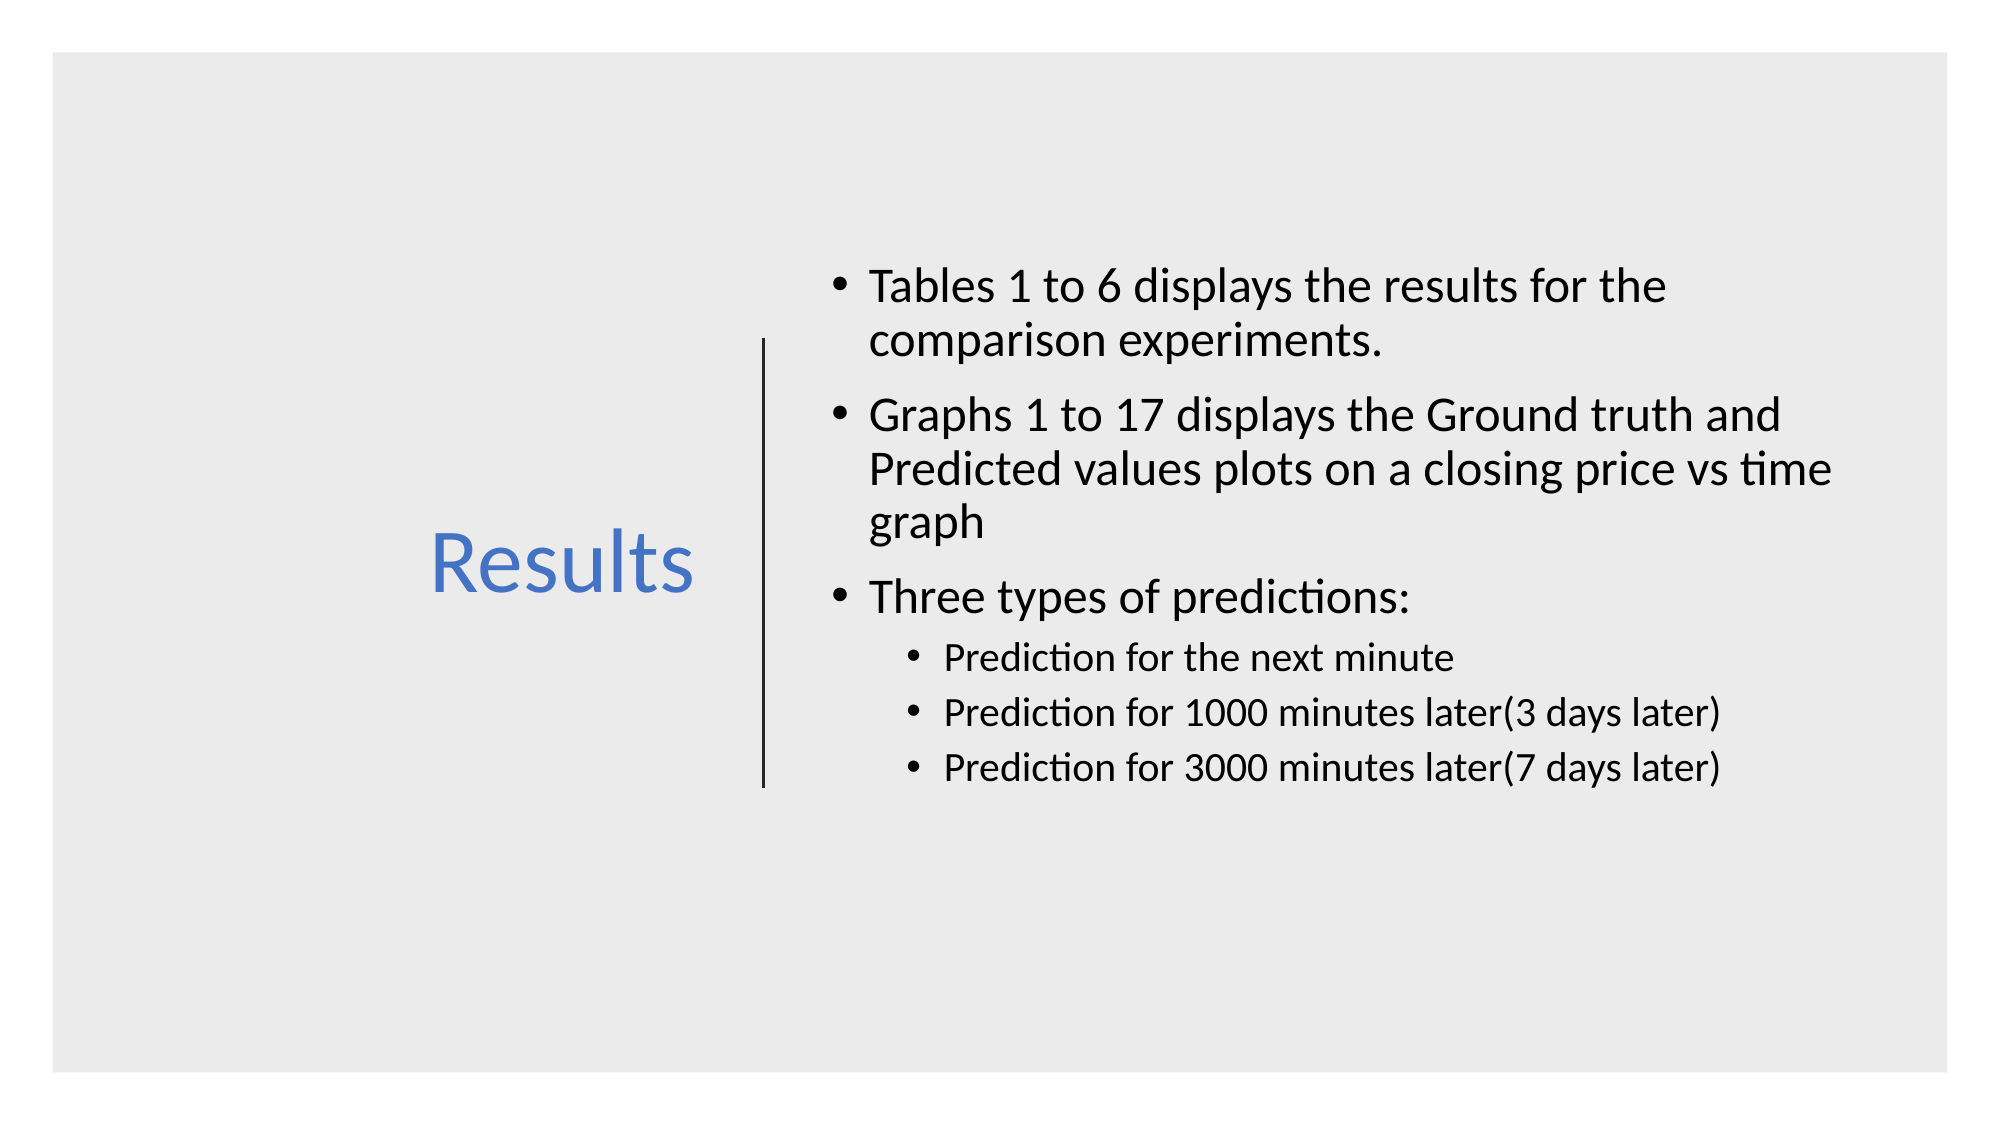

# Results
Tables 1 to 6 displays the results for the comparison experiments.
Graphs 1 to 17 displays the Ground truth and Predicted values plots on a closing price vs time graph
Three types of predictions:
Prediction for the next minute
Prediction for 1000 minutes later(3 days later)
Prediction for 3000 minutes later(7 days later)